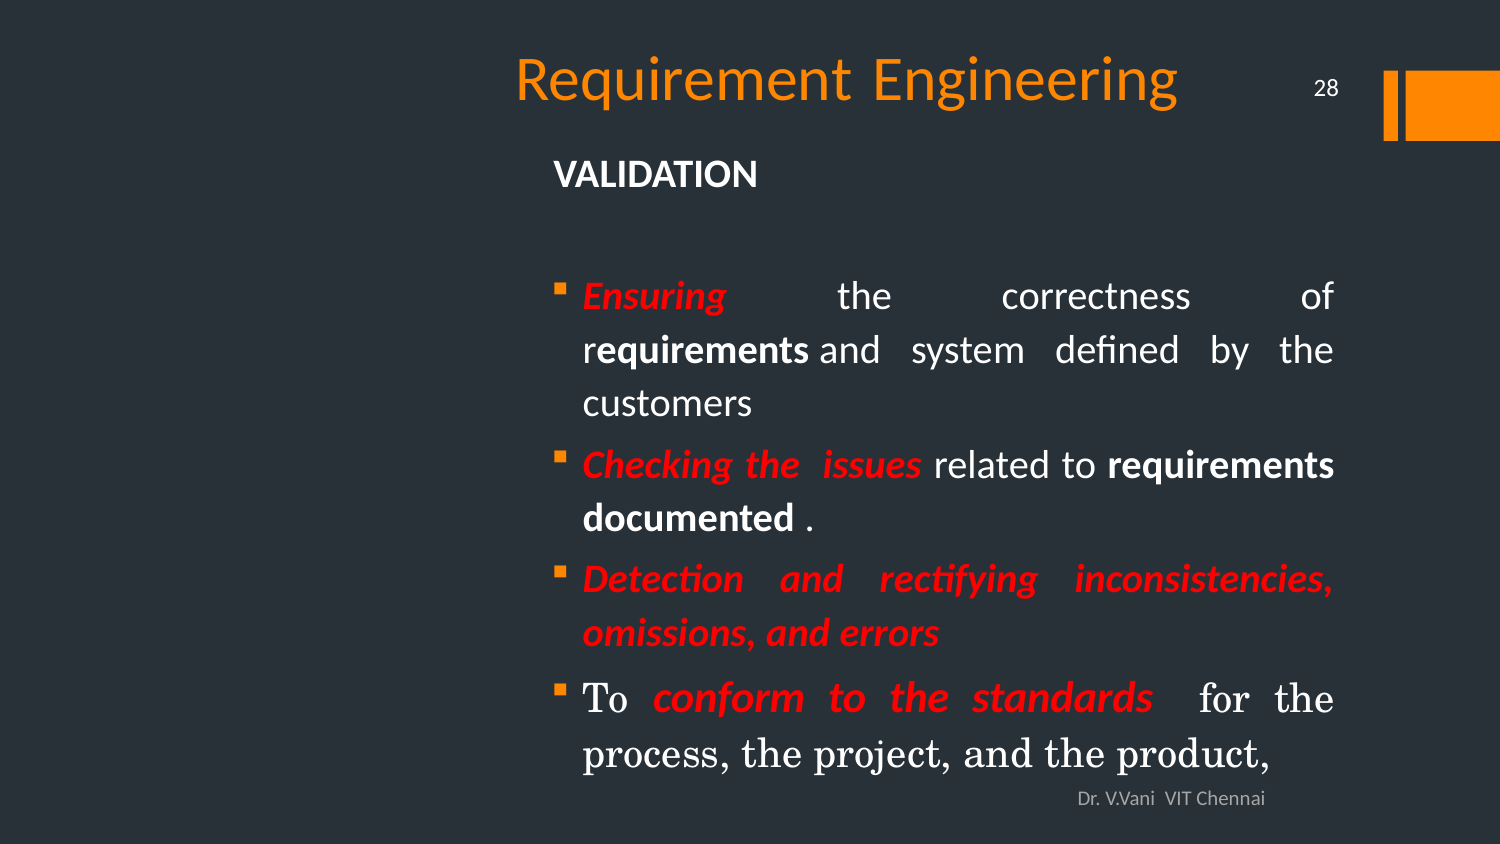

# Requirement Engineering
28
VALIDATION

Ensuring the correctness of requirements and system defined by the customers
Checking the  issues related to requirements documented .
Detection and rectifying inconsistencies, omissions, and errors
To conform to the standards  for the process, the project, and the product,

Dr. V.Vani  VIT Chennai